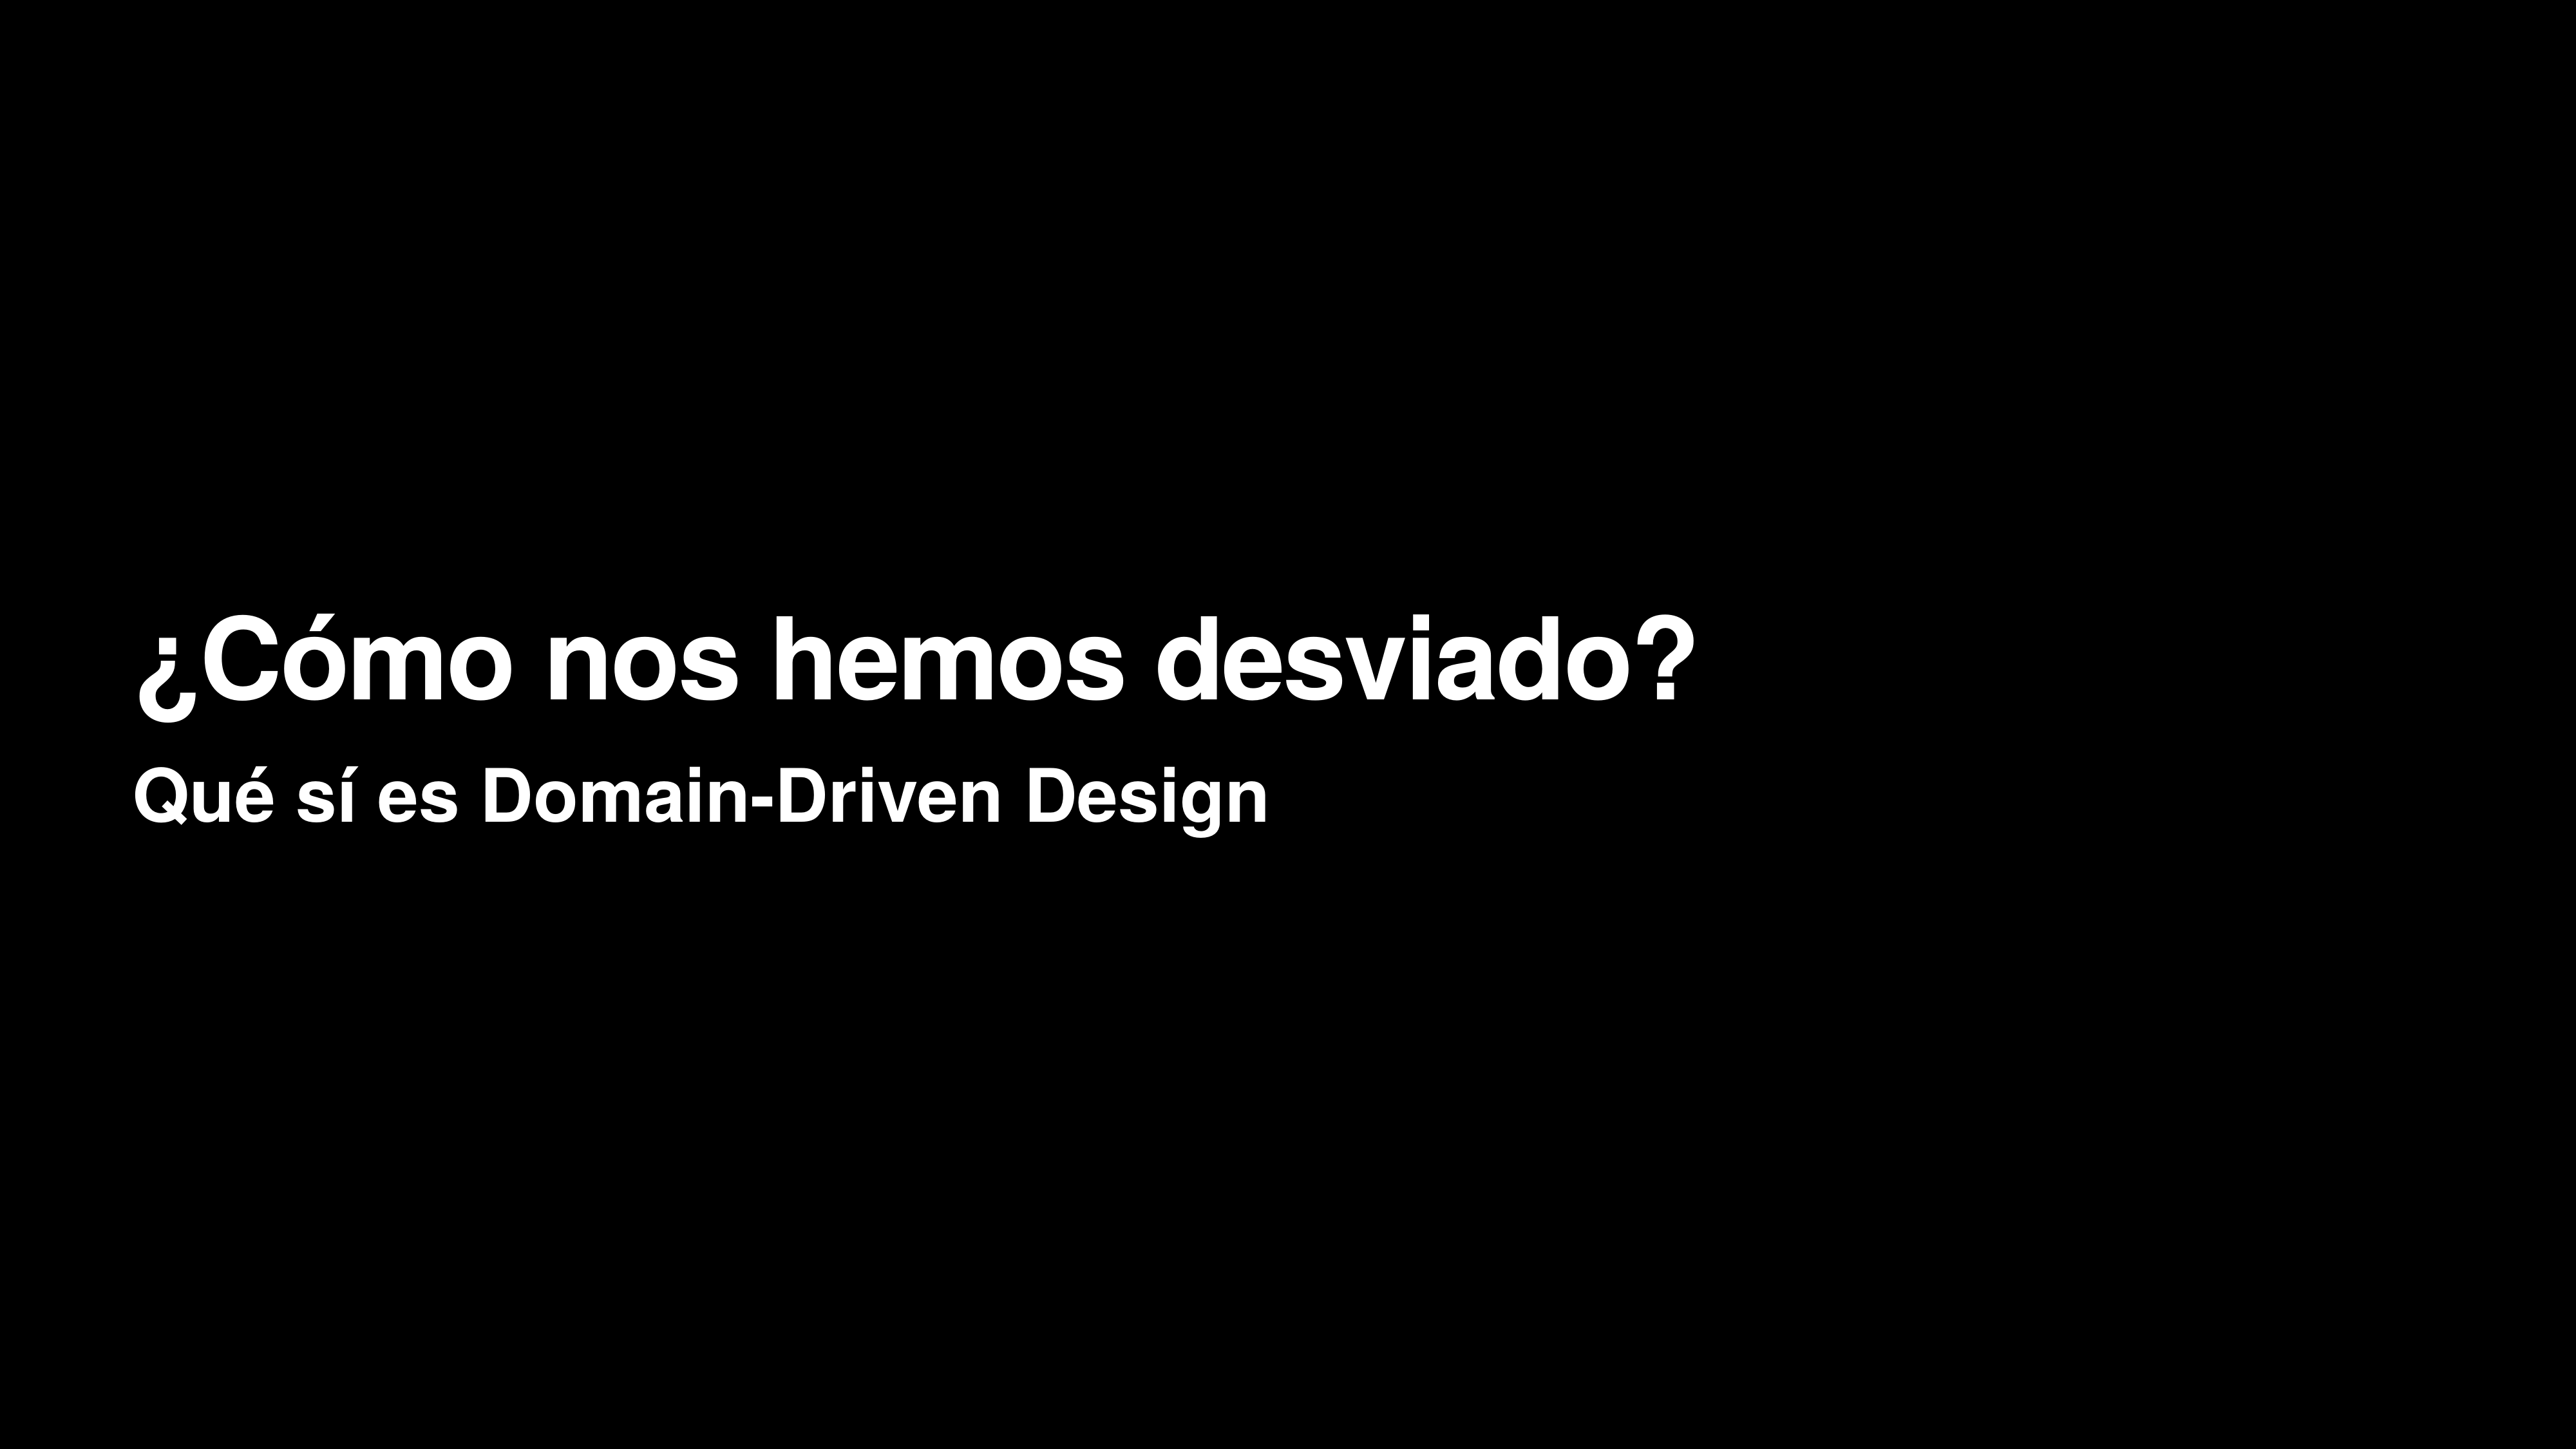

# ¿Cómo nos hemos desviado?
Qué sí es Domain-Driven Design